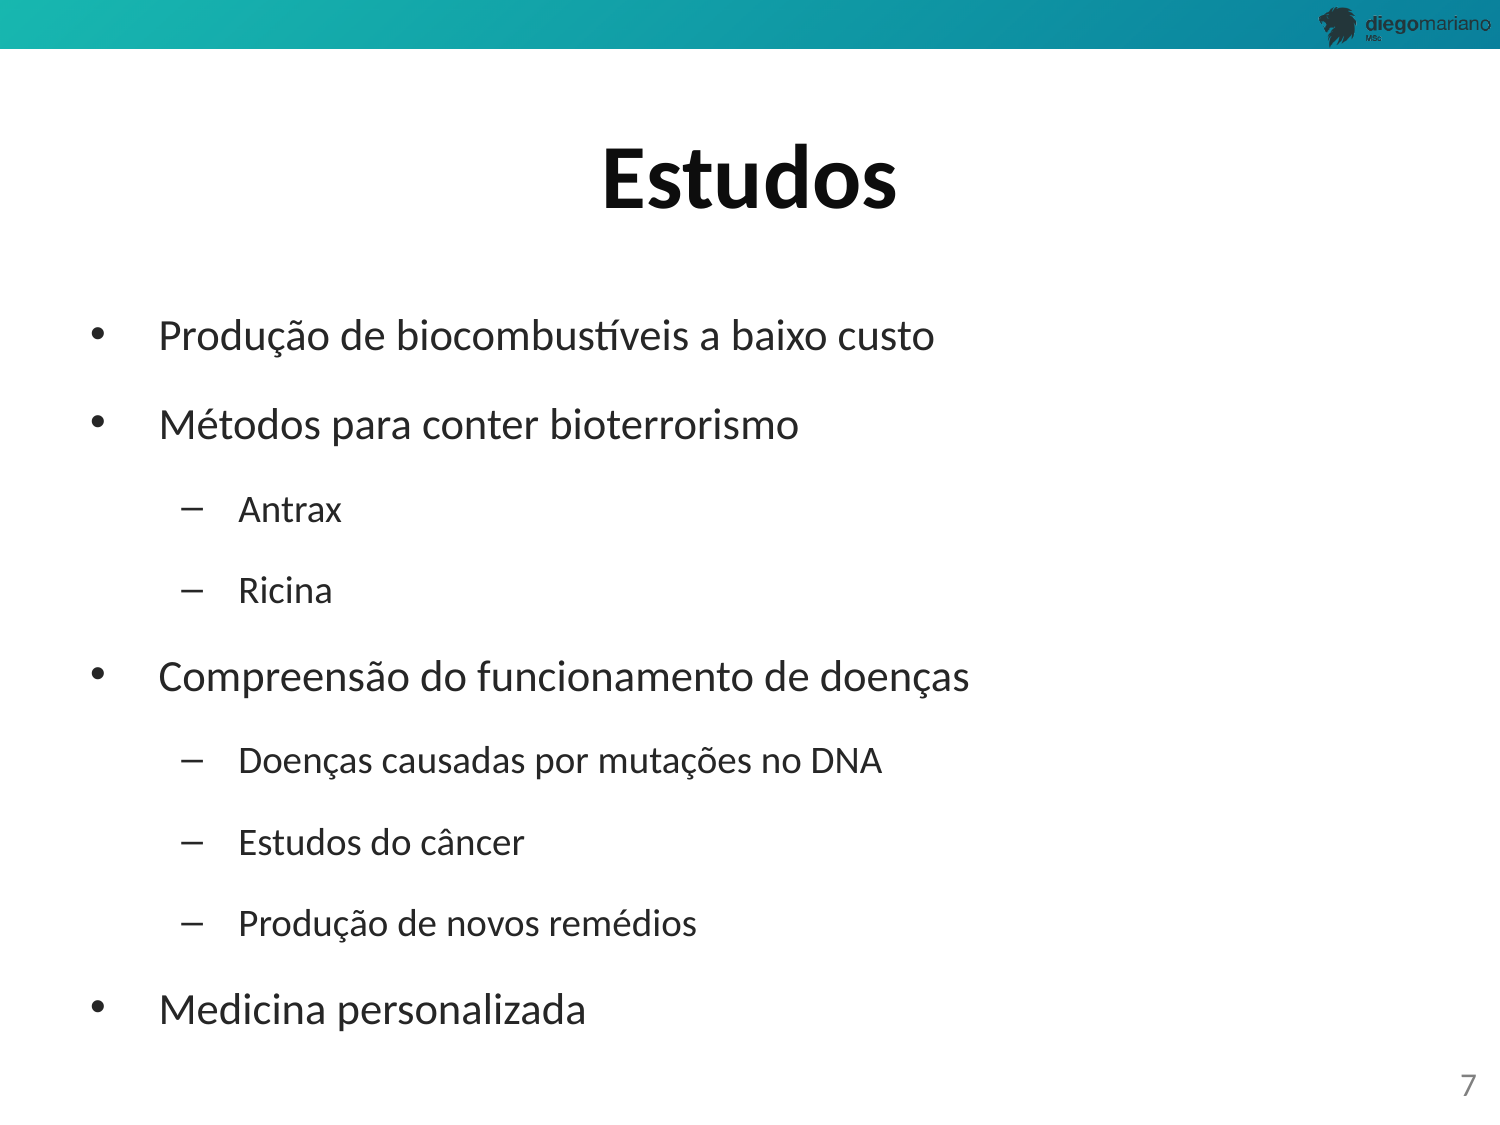

# Estudos
Produção de biocombustíveis a baixo custo
Métodos para conter bioterrorismo
Antrax
Ricina
Compreensão do funcionamento de doenças
Doenças causadas por mutações no DNA
Estudos do câncer
Produção de novos remédios
Medicina personalizada

7